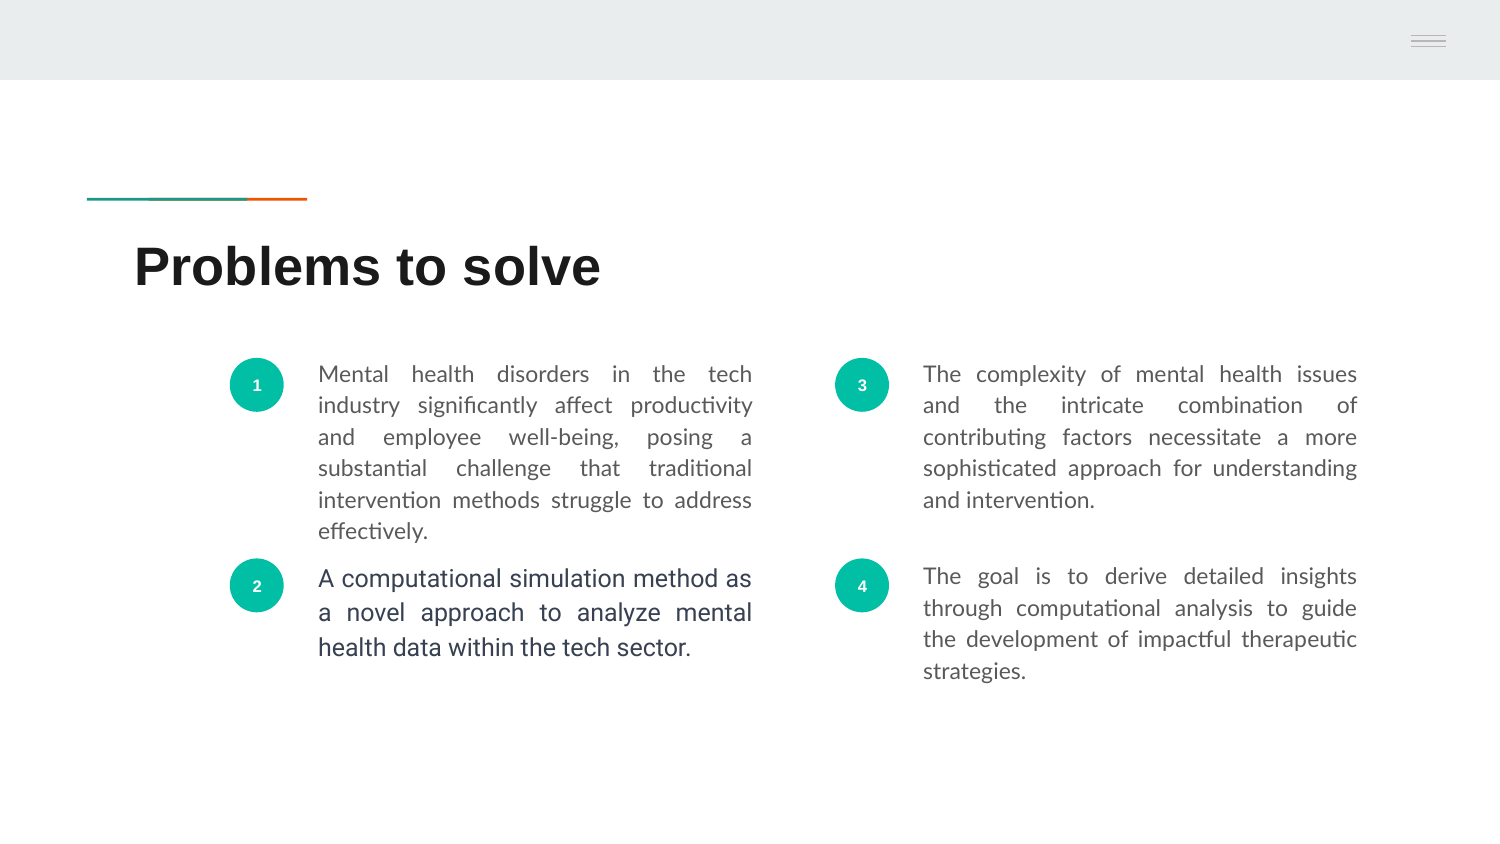

# Problems to solve
Mental health disorders in the tech industry significantly affect productivity and employee well-being, posing a substantial challenge that traditional intervention methods struggle to address effectively.
The complexity of mental health issues and the intricate combination of contributing factors necessitate a more sophisticated approach for understanding and intervention.
1
3
A computational simulation method as a novel approach to analyze mental health data within the tech sector.
The goal is to derive detailed insights through computational analysis to guide the development of impactful therapeutic strategies.
2
4